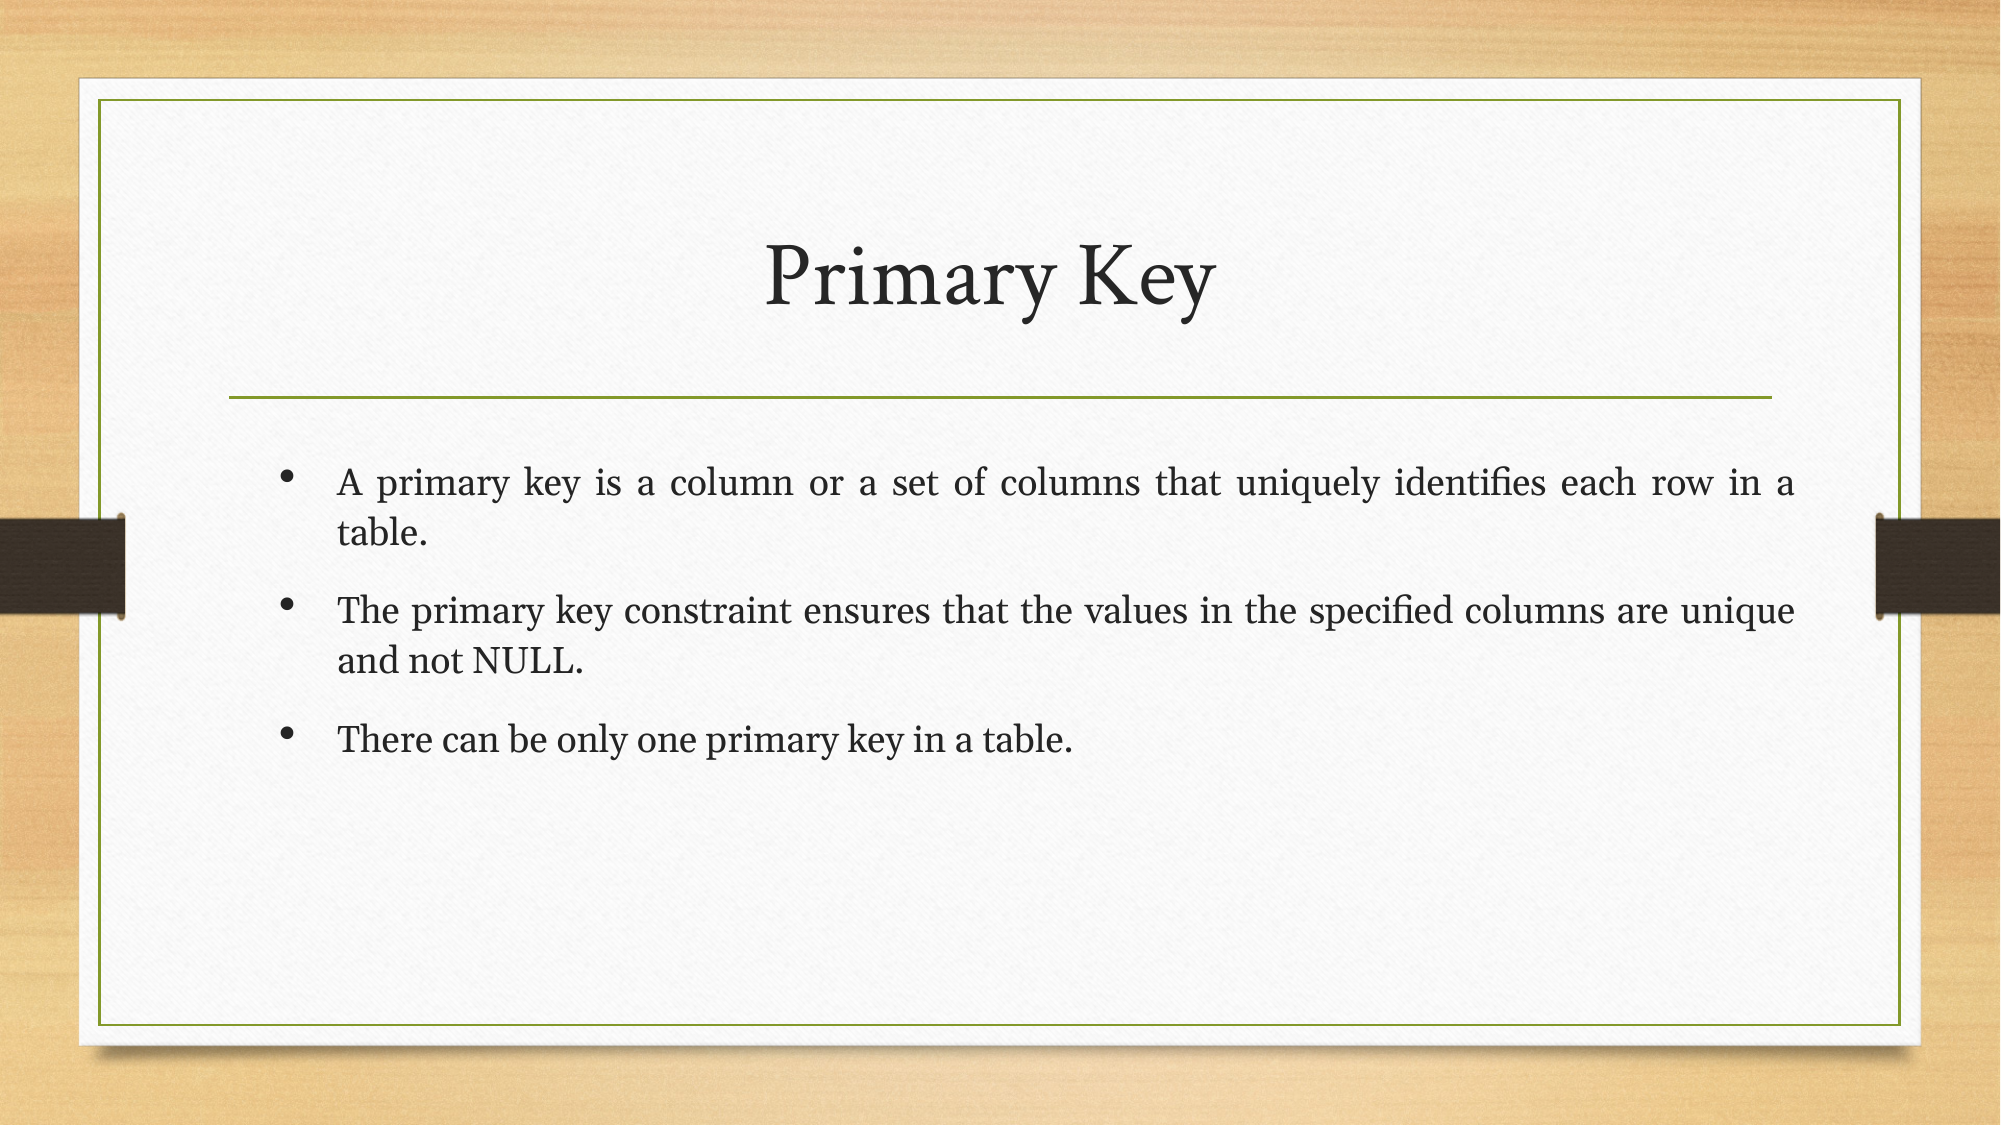

# Primary Key
A primary key is a column or a set of columns that uniquely identifies each row in a table.
The primary key constraint ensures that the values in the specified columns are unique and not NULL.
There can be only one primary key in a table.